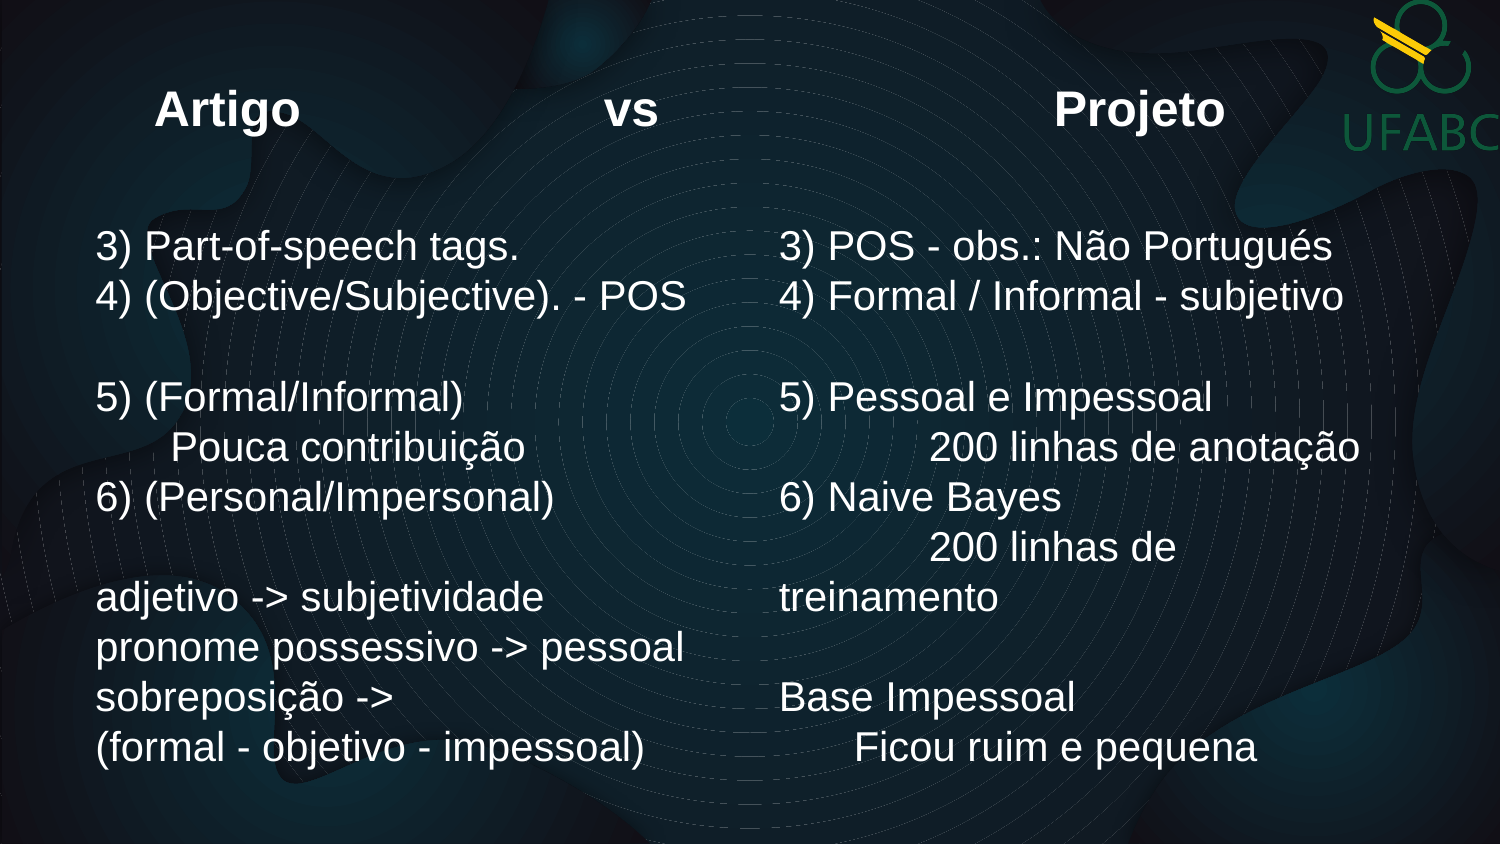

Artigo 		vs			Projeto

3) Part-of-speech tags.
4) (Objective/Subjective). - POS

5) (Formal/Informal)
Pouca contribuição
6) (Personal/Impersonal)

adjetivo -> subjetividade
pronome possessivo -> pessoal
sobreposição ->
(formal - objetivo - impessoal)

3) POS - obs.: Não Portugués
4) Formal / Informal - subjetivo

5) Pessoal e Impessoal
	200 linhas de anotação
6) Naive Bayes
	200 linhas de treinamento

Base Impessoal
Ficou ruim e pequena